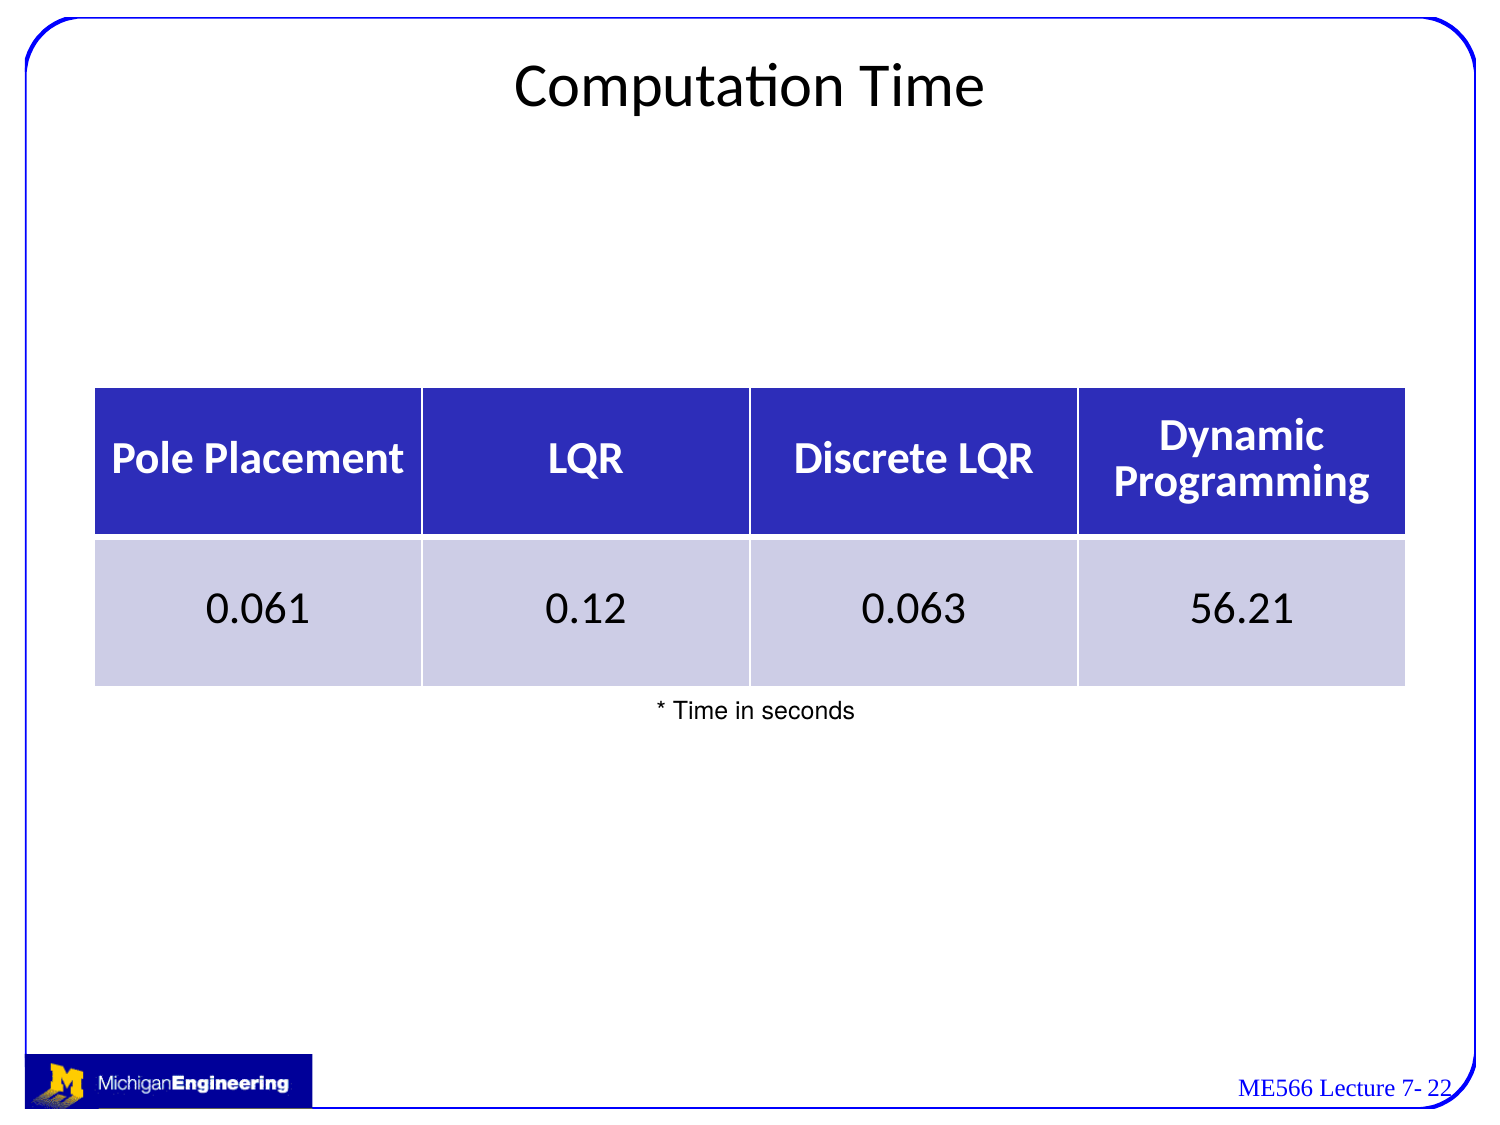

# Computation Time
| Pole Placement | LQR | Discrete LQR | Dynamic Programming |
| --- | --- | --- | --- |
| 0.061 | 0.12 | 0.063 | 56.21 |
* Time in seconds
ME566 Lecture 7-
22